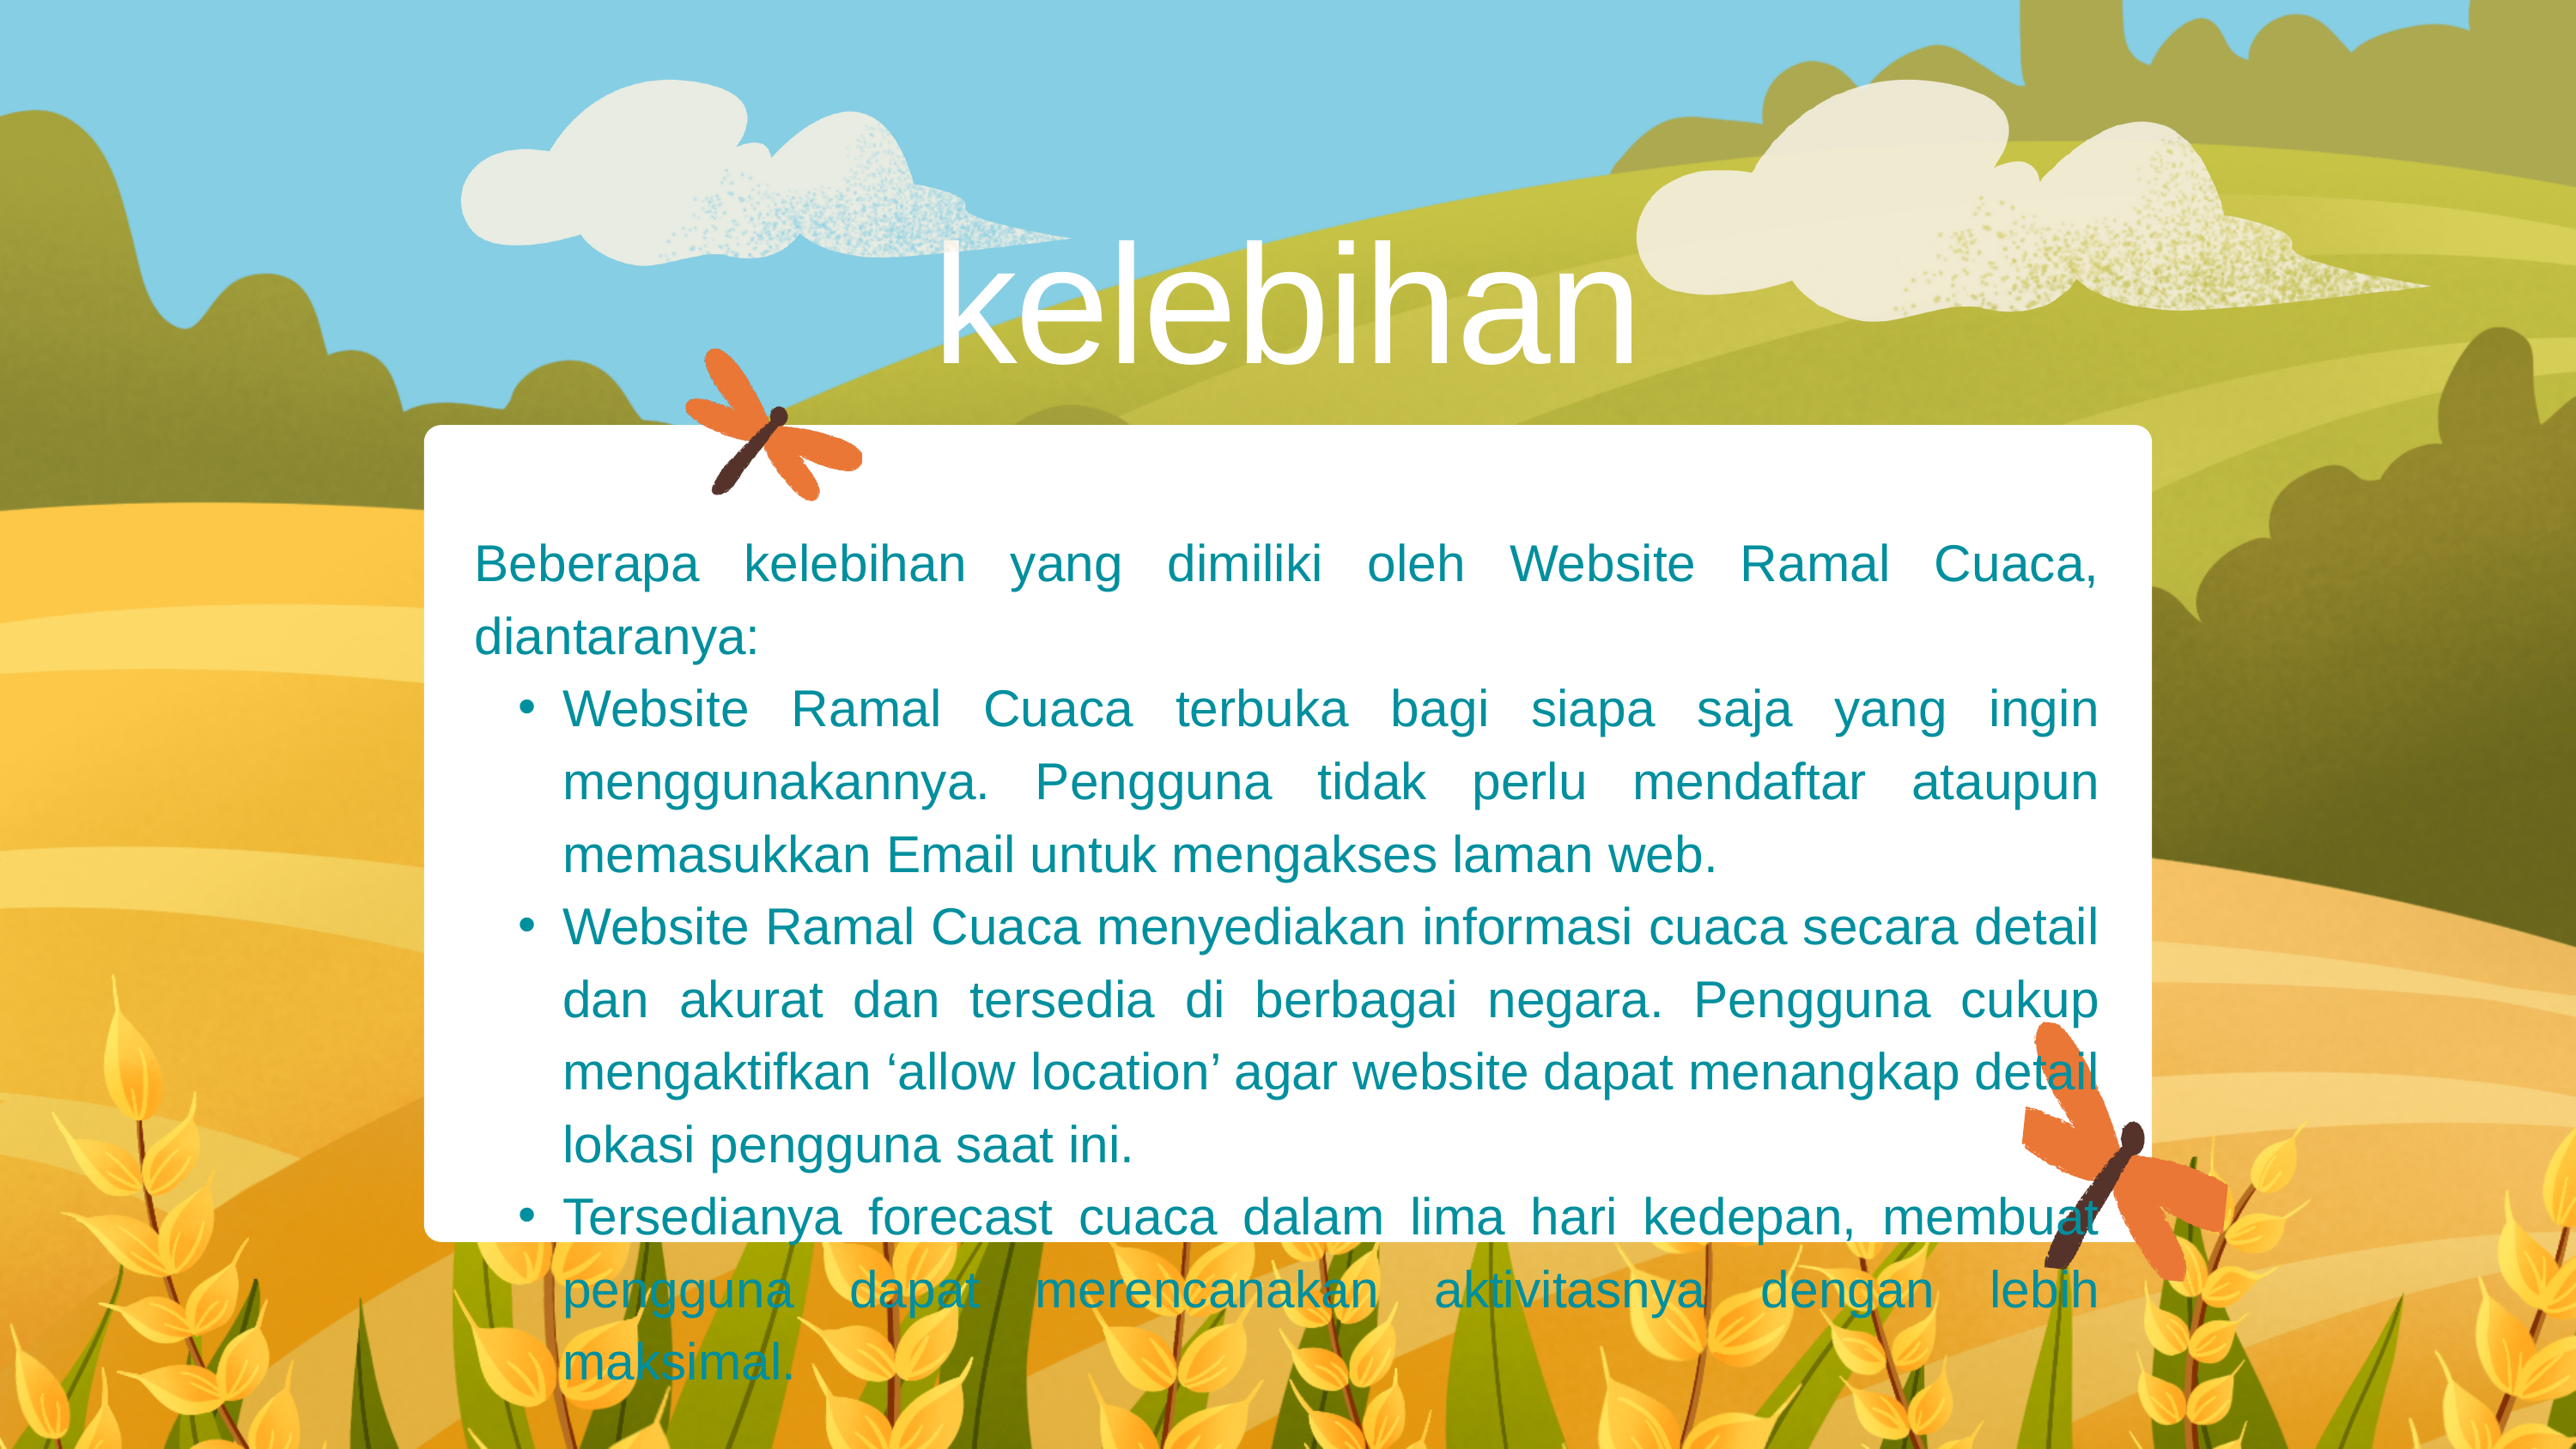

kelebihan

Beberapa kelebihan yang dimiliki oleh Website Ramal Cuaca, diantaranya:
Website Ramal Cuaca terbuka bagi siapa saja yang ingin menggunakannya. Pengguna tidak perlu mendaftar ataupun memasukkan Email untuk mengakses laman web.
Website Ramal Cuaca menyediakan informasi cuaca secara detail dan akurat dan tersedia di berbagai negara. Pengguna cukup mengaktifkan ‘allow location’ agar website dapat menangkap detail lokasi pengguna saat ini.
Tersedianya forecast cuaca dalam lima hari kedepan, membuat pengguna dapat merencanakan aktivitasnya dengan lebih maksimal.